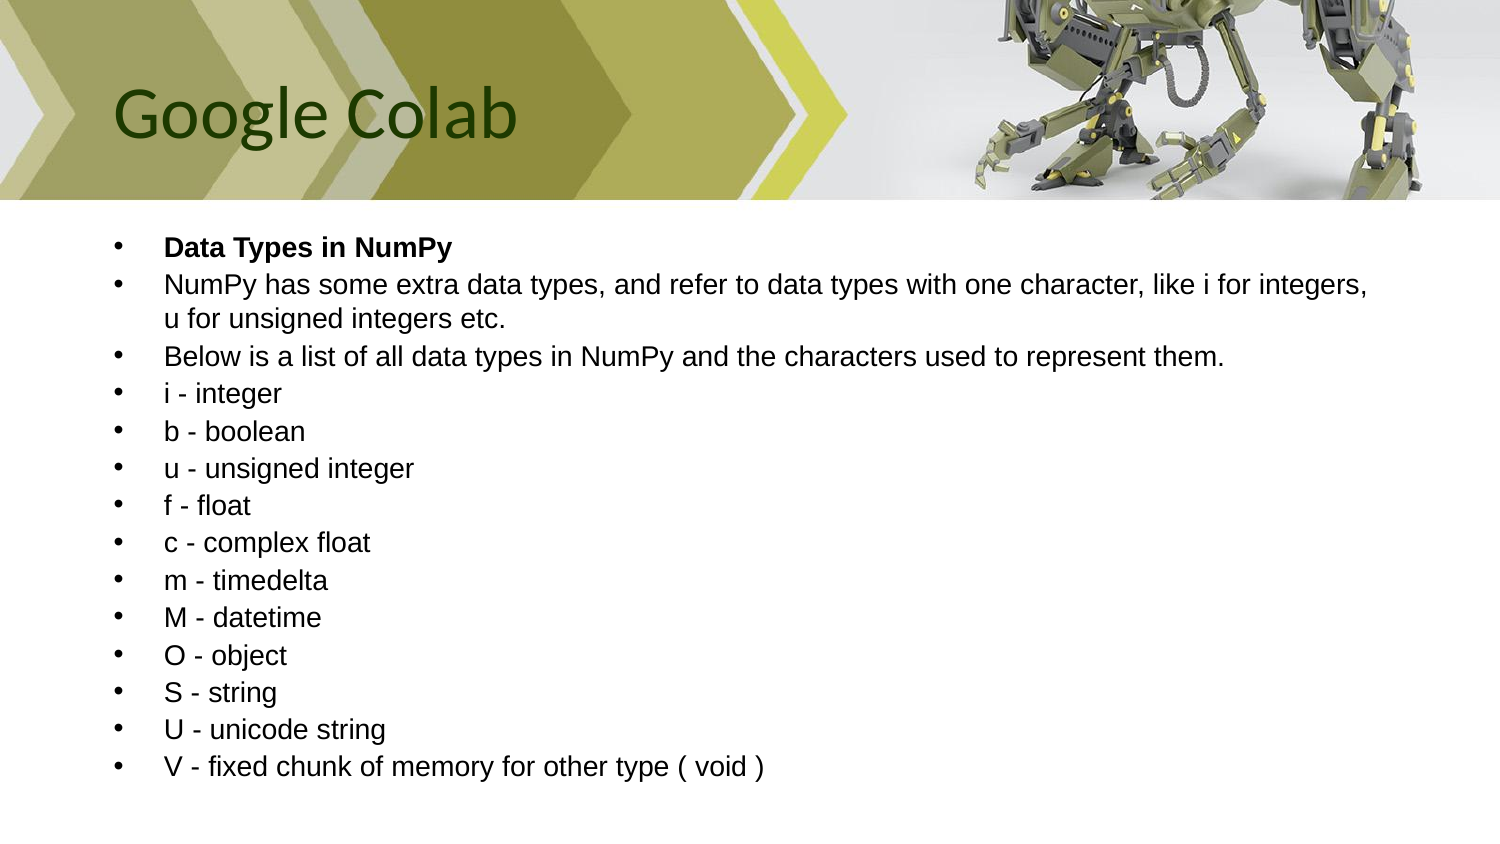

# Google Colab
Data Types in NumPy
NumPy has some extra data types, and refer to data types with one character, like i for integers, u for unsigned integers etc.
Below is a list of all data types in NumPy and the characters used to represent them.
i - integer
b - boolean
u - unsigned integer
f - float
c - complex float
m - timedelta
M - datetime
O - object
S - string
U - unicode string
V - fixed chunk of memory for other type ( void )